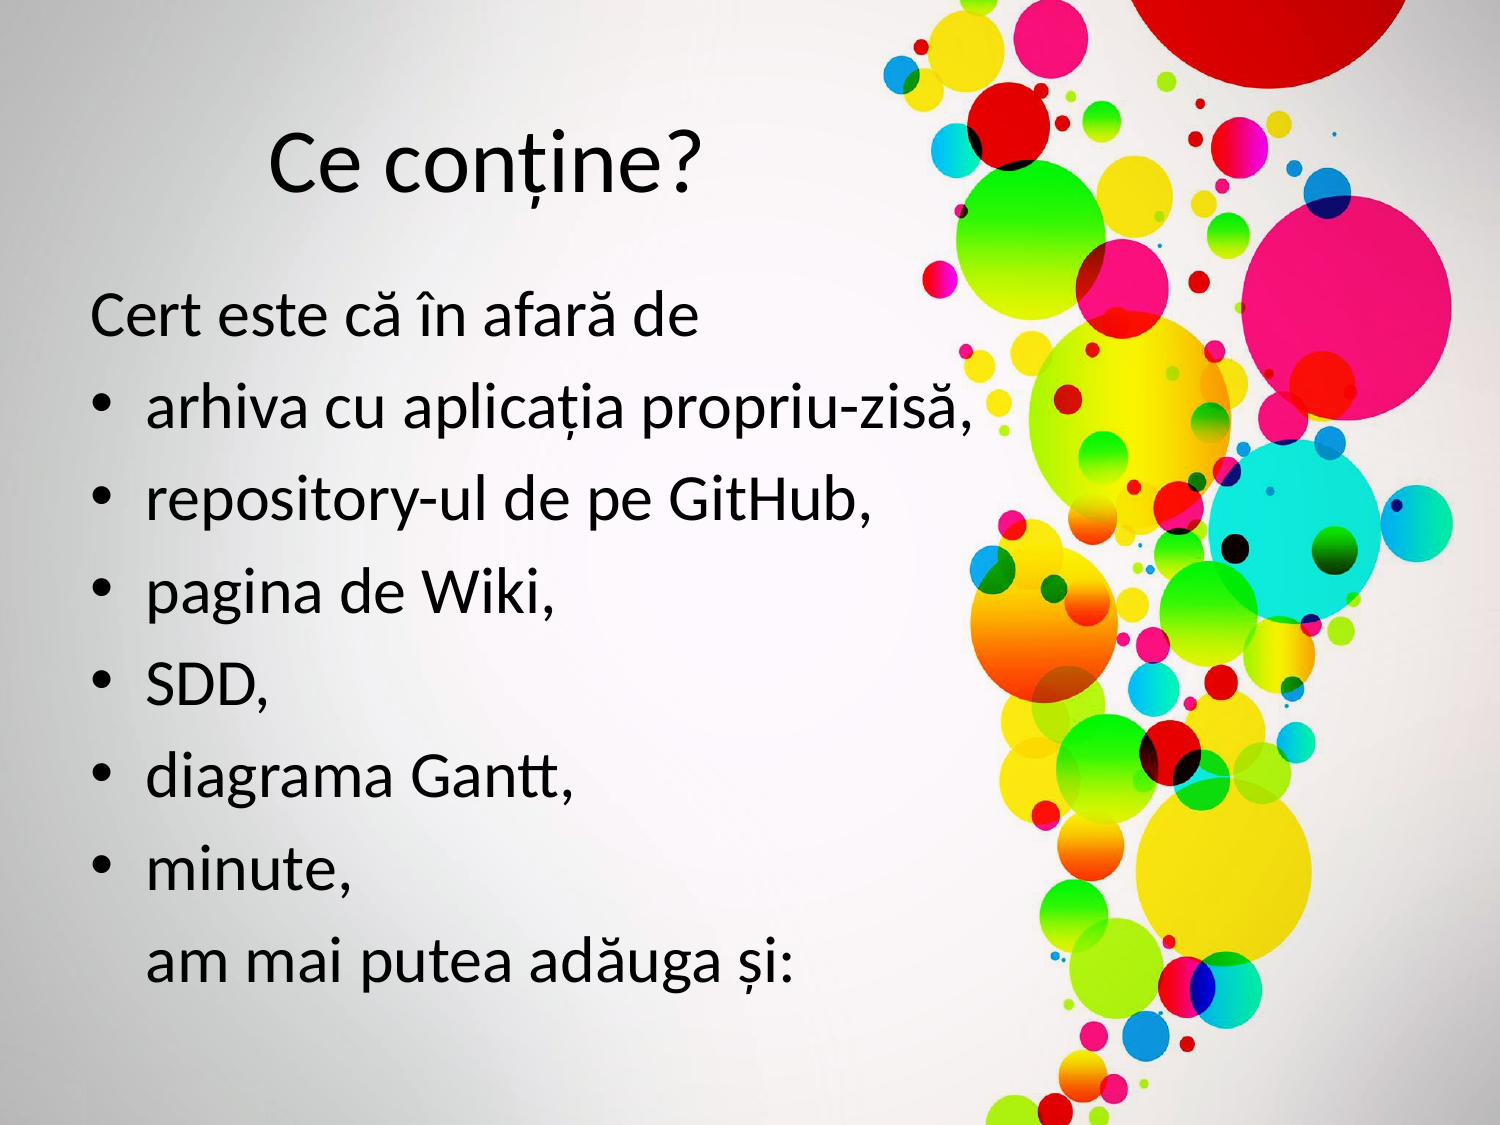

# Ce conţine?
Cert este că în afară de
arhiva cu aplicaţia propriu-zisă,
repository-ul de pe GitHub,
pagina de Wiki,
SDD,
diagrama Gantt,
minute,
 	am mai putea adăuga şi: